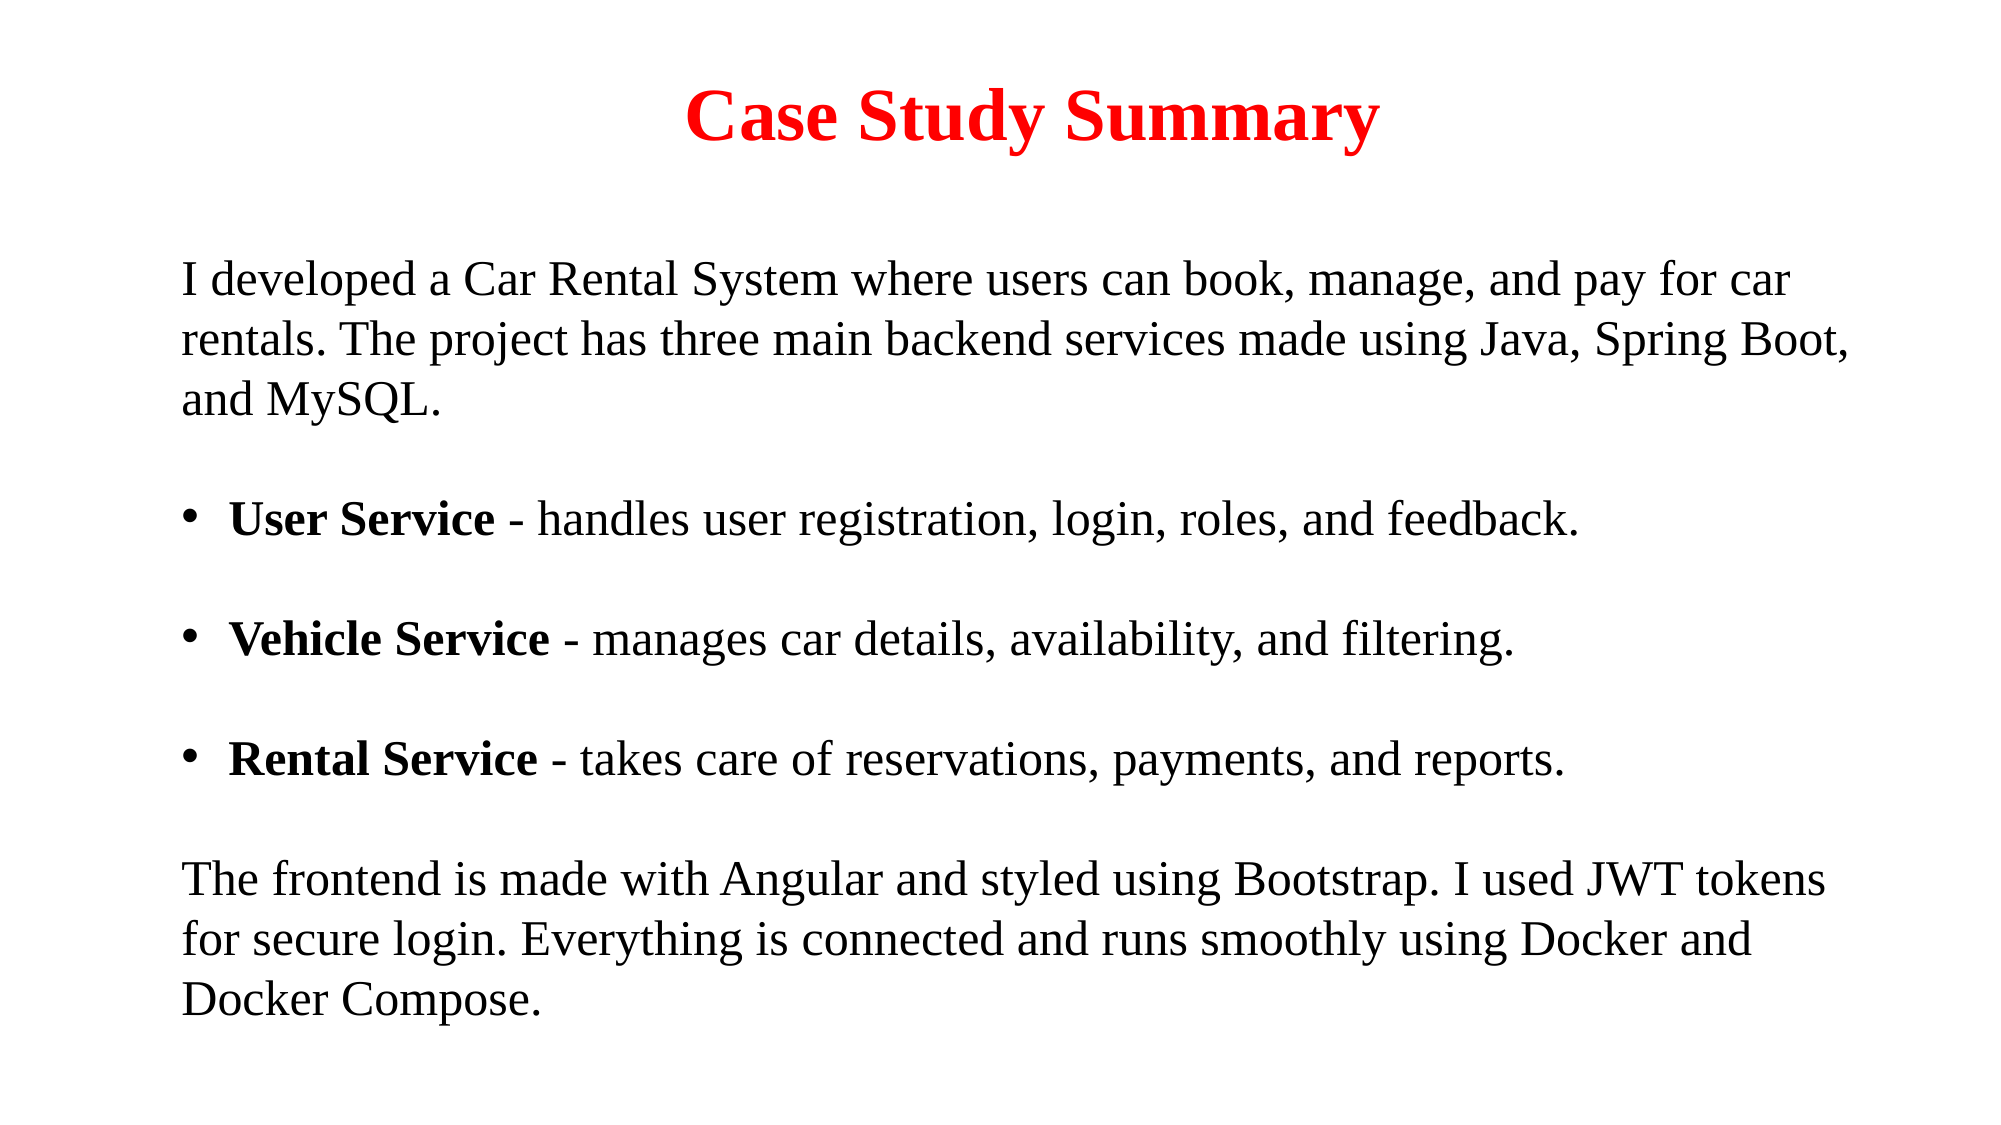

Case Study Summary

I developed a Car Rental System where users can book, manage, and pay for car rentals. The project has three main backend services made using Java, Spring Boot, and MySQL.

User Service - handles user registration, login, roles, and feedback.

Vehicle Service - manages car details, availability, and filtering.

Rental Service - takes care of reservations, payments, and reports.

The frontend is made with Angular and styled using Bootstrap. I used JWT tokens for secure login. Everything is connected and runs smoothly using Docker and Docker Compose.